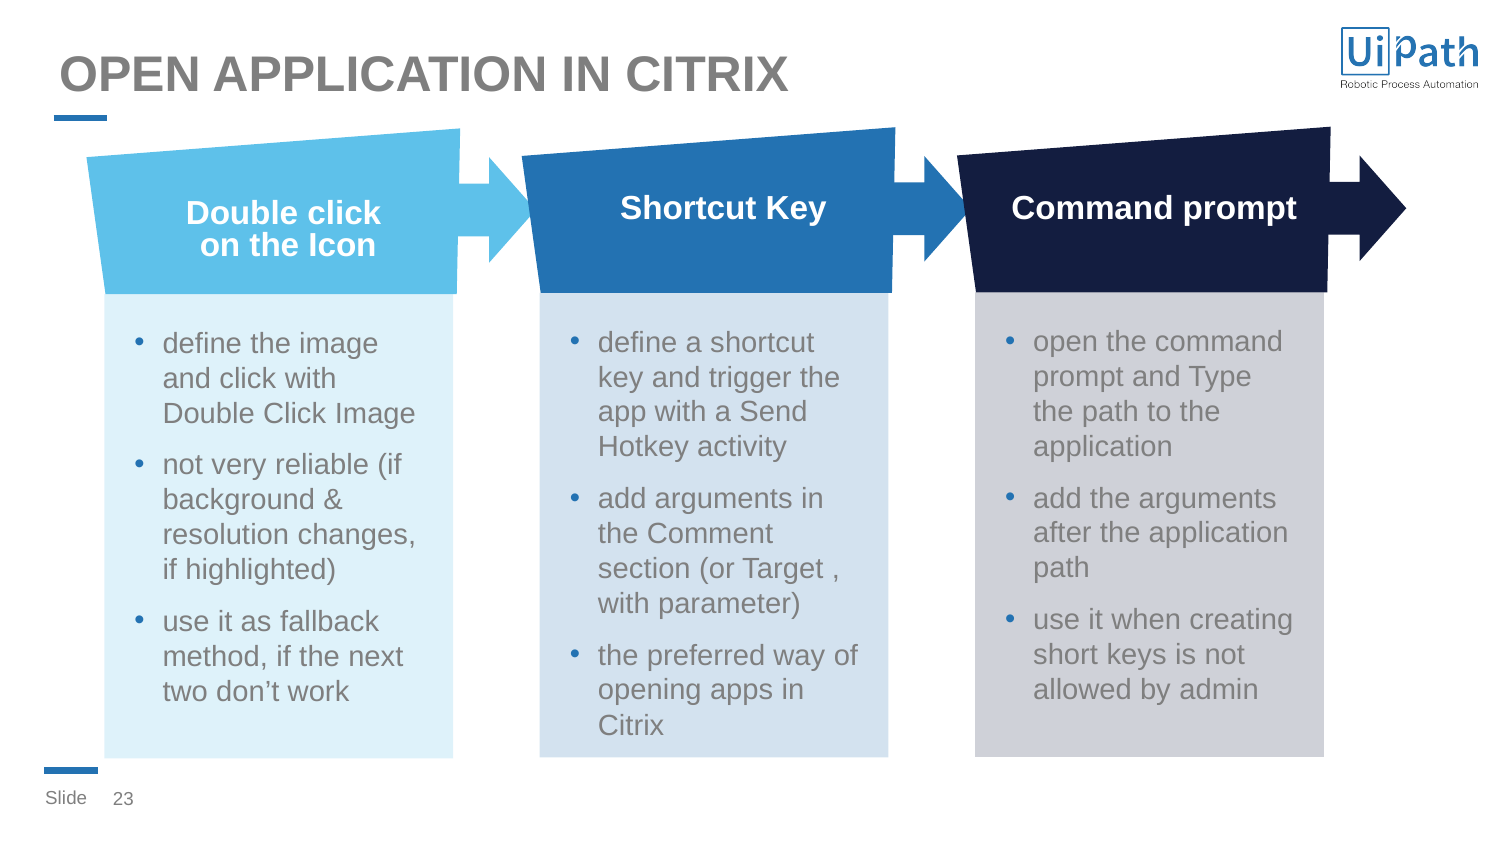

# OPEN APPLICATION IN CITRIX
Command prompt

open the command prompt and Type the path to the application
add the arguments after the application path
use it when creating short keys is not allowed by admin
Shortcut Key

define a shortcut key and trigger the app with a Send Hotkey activity
add arguments in the Comment section (or Target , with parameter)
the preferred way of opening apps in Citrix

Double click
on the Icon

define the image and click with Double Click Image
not very reliable (if background & resolution changes, if highlighted)
use it as fallback method, if the next two don’t work